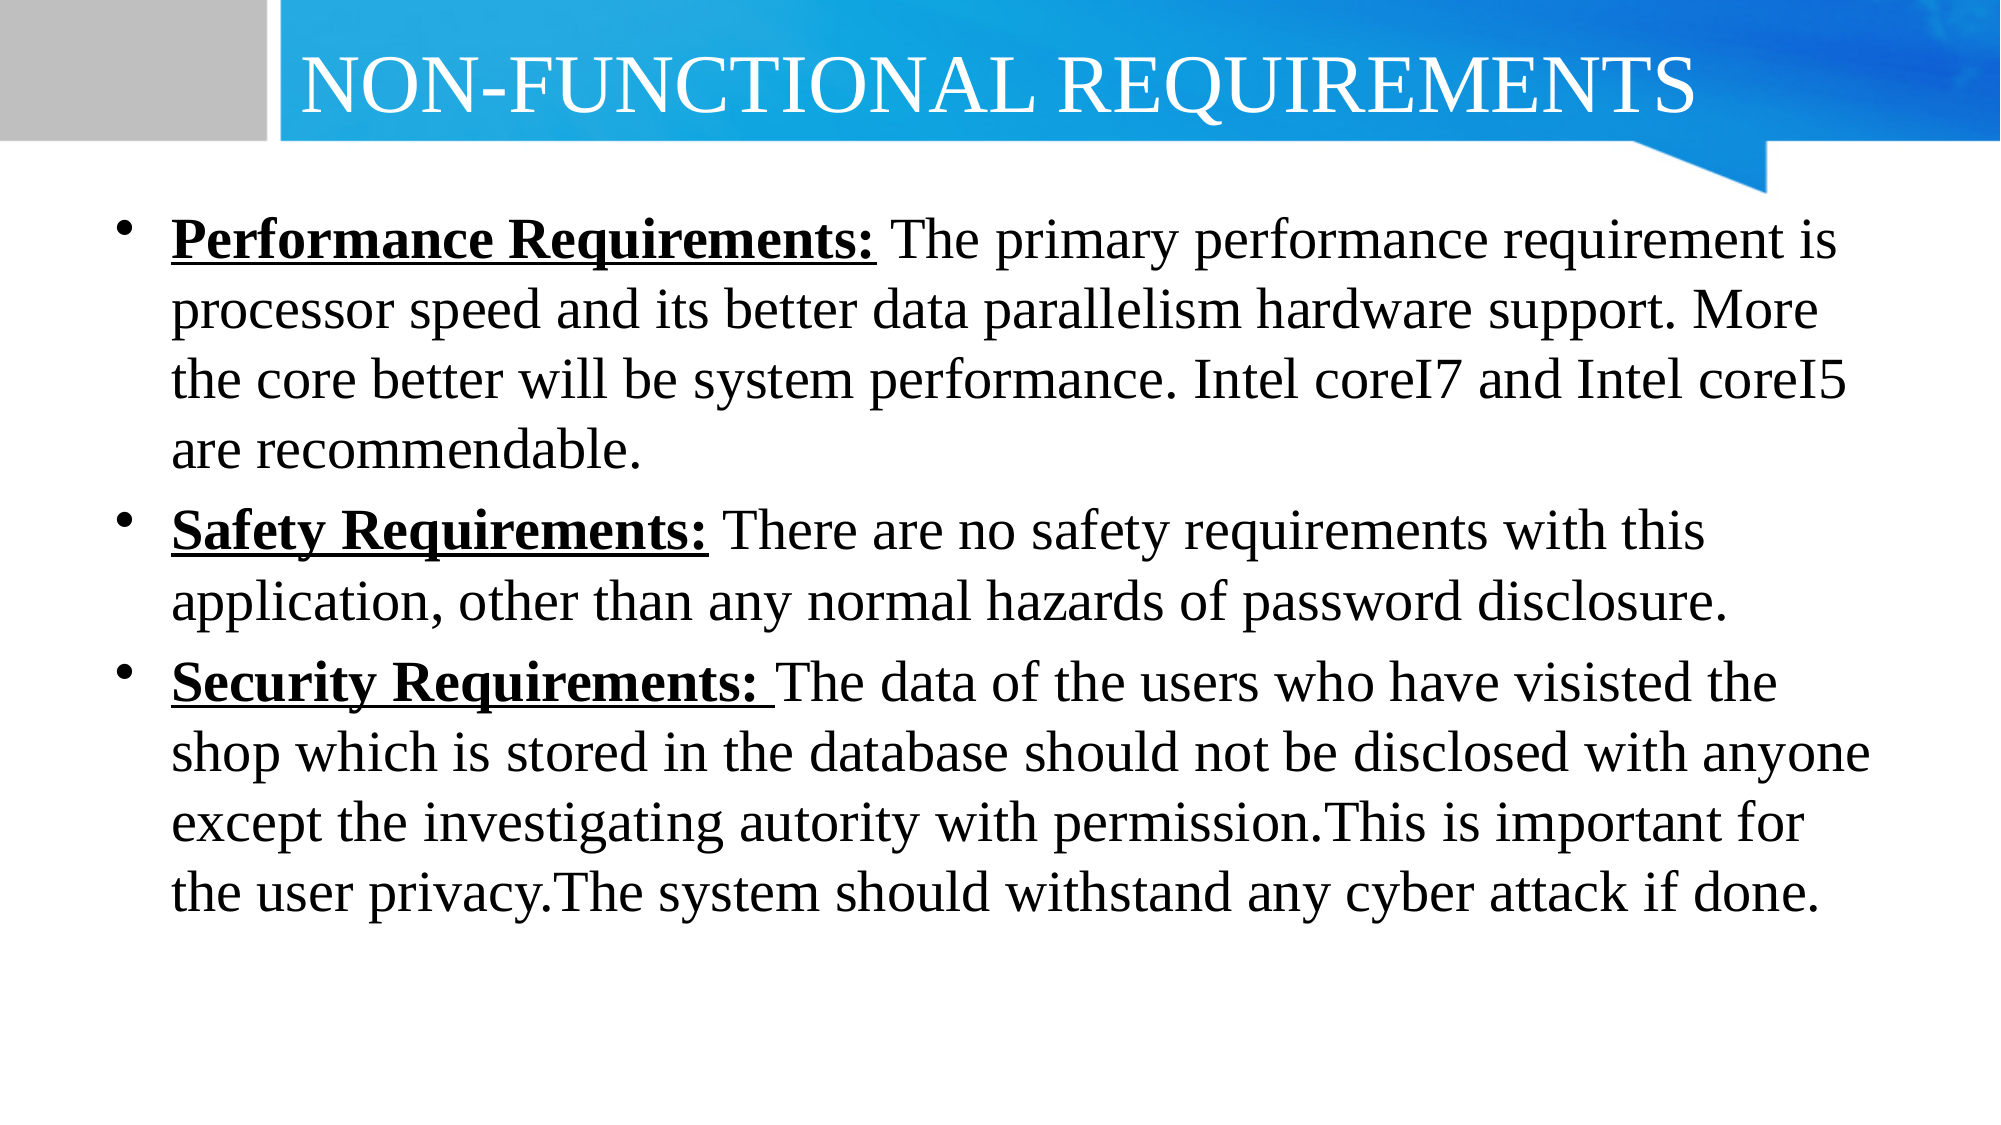

# NON-FUNCTIONAL REQUIREMENTS
Performance Requirements: The primary performance requirement is processor speed and its better data parallelism hardware support. More the core better will be system performance. Intel coreI7 and Intel coreI5 are recommendable.
Safety Requirements: There are no safety requirements with this application, other than any normal hazards of password disclosure.
Security Requirements: The data of the users who have visisted the shop which is stored in the database should not be disclosed with anyone except the investigating autority with permission.This is important for the user privacy.The system should withstand any cyber attack if done.